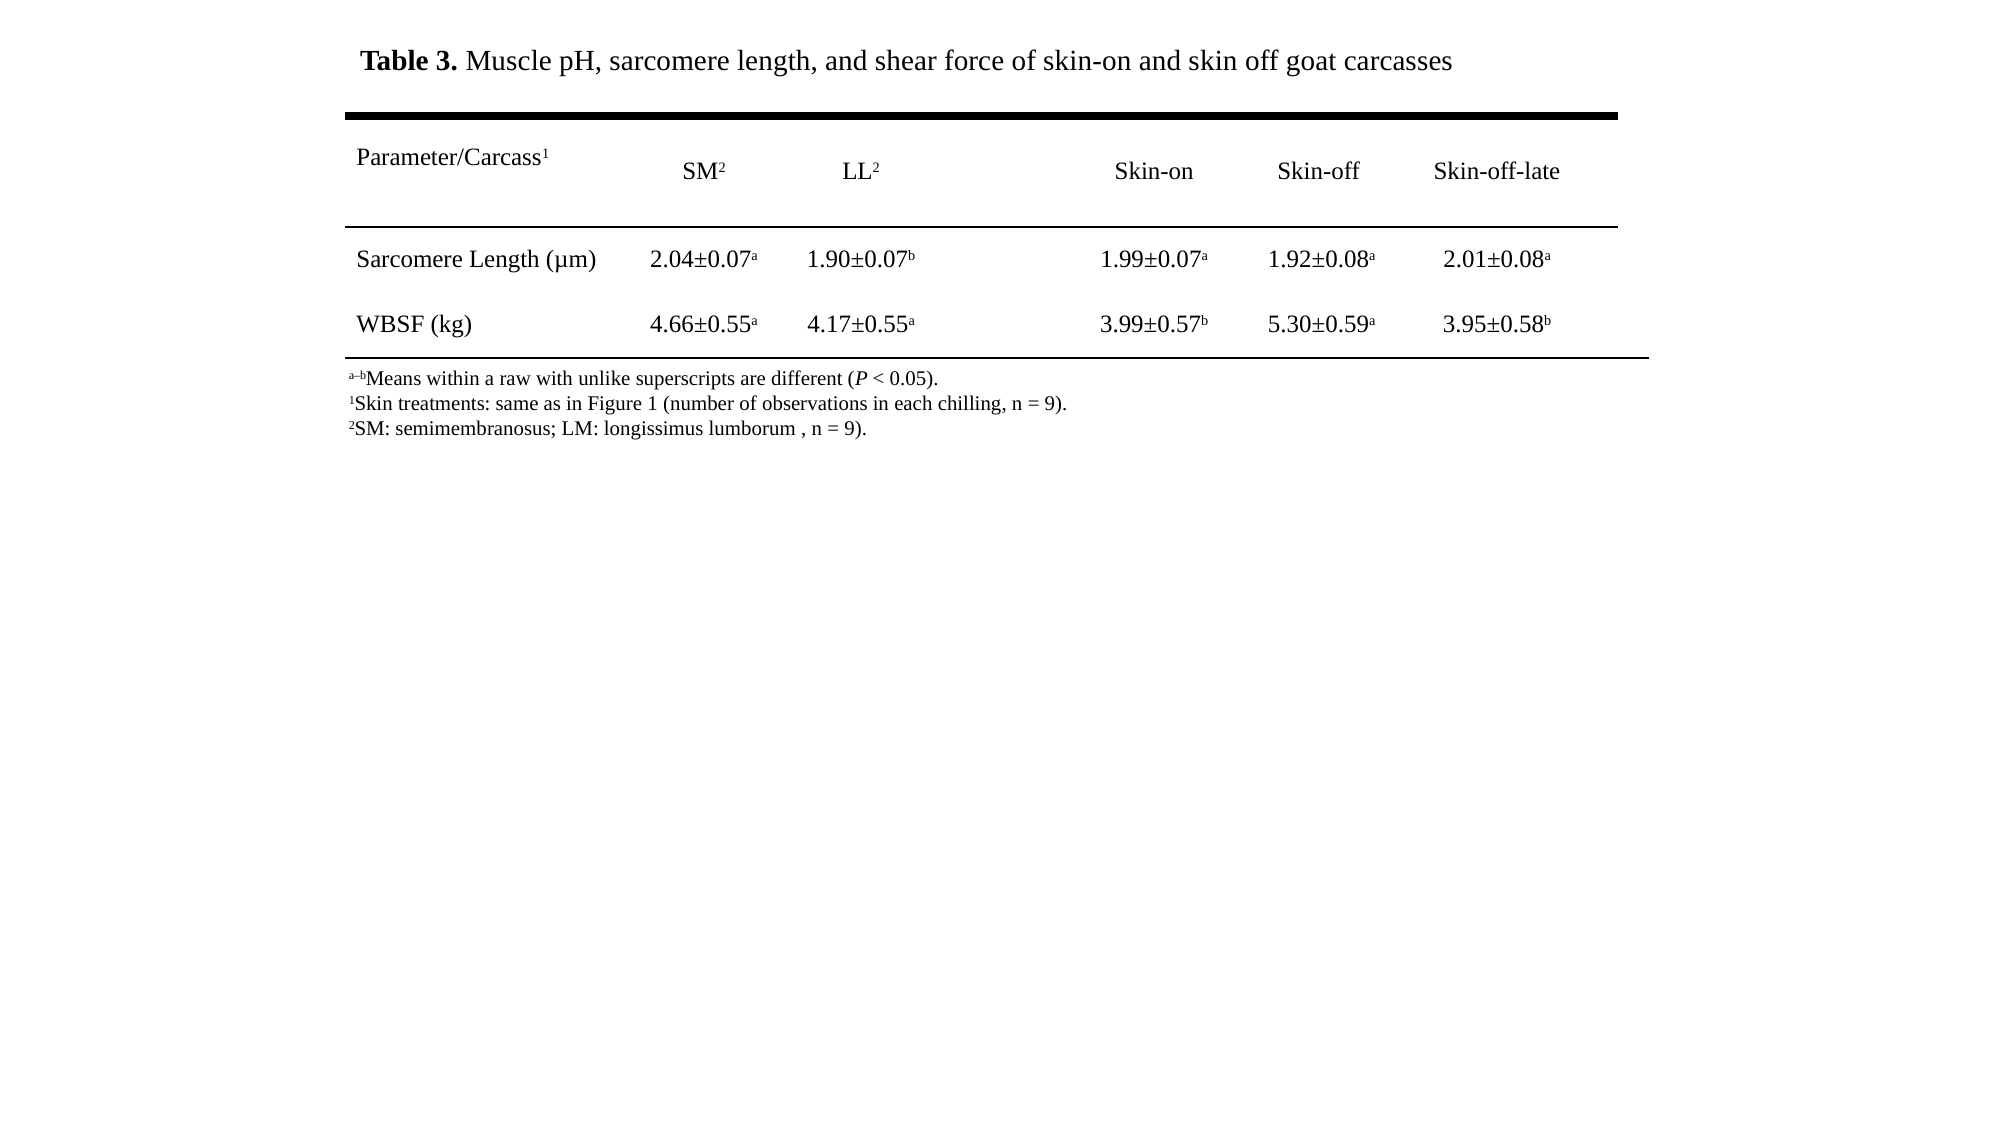

Table 3. Muscle pH, sarcomere length, and shear force of skin-on and skin off goat carcasses
| Parameter/Carcass1 | SM2 | LL2 |  | Skin-on | Skin-off | Skin-off-late |  |
| --- | --- | --- | --- | --- | --- | --- | --- |
| Sarcomere Length (µm) | 2.04±0.07a | 1.90±0.07b |  | 1.99±0.07a | 1.92±0.08a | 2.01±0.08a |  |
| WBSF (kg) | 4.66±0.55a | 4.17±0.55a |  | 3.99±0.57b | 5.30±0.59a | 3.95±0.58b |  |
a–bMeans within a raw with unlike superscripts are different (P < 0.05).
1Skin treatments: same as in Figure 1 (number of observations in each chilling, n = 9).
2SM: semimembranosus; LM: longissimus lumborum , n = 9).
|  |
| --- |